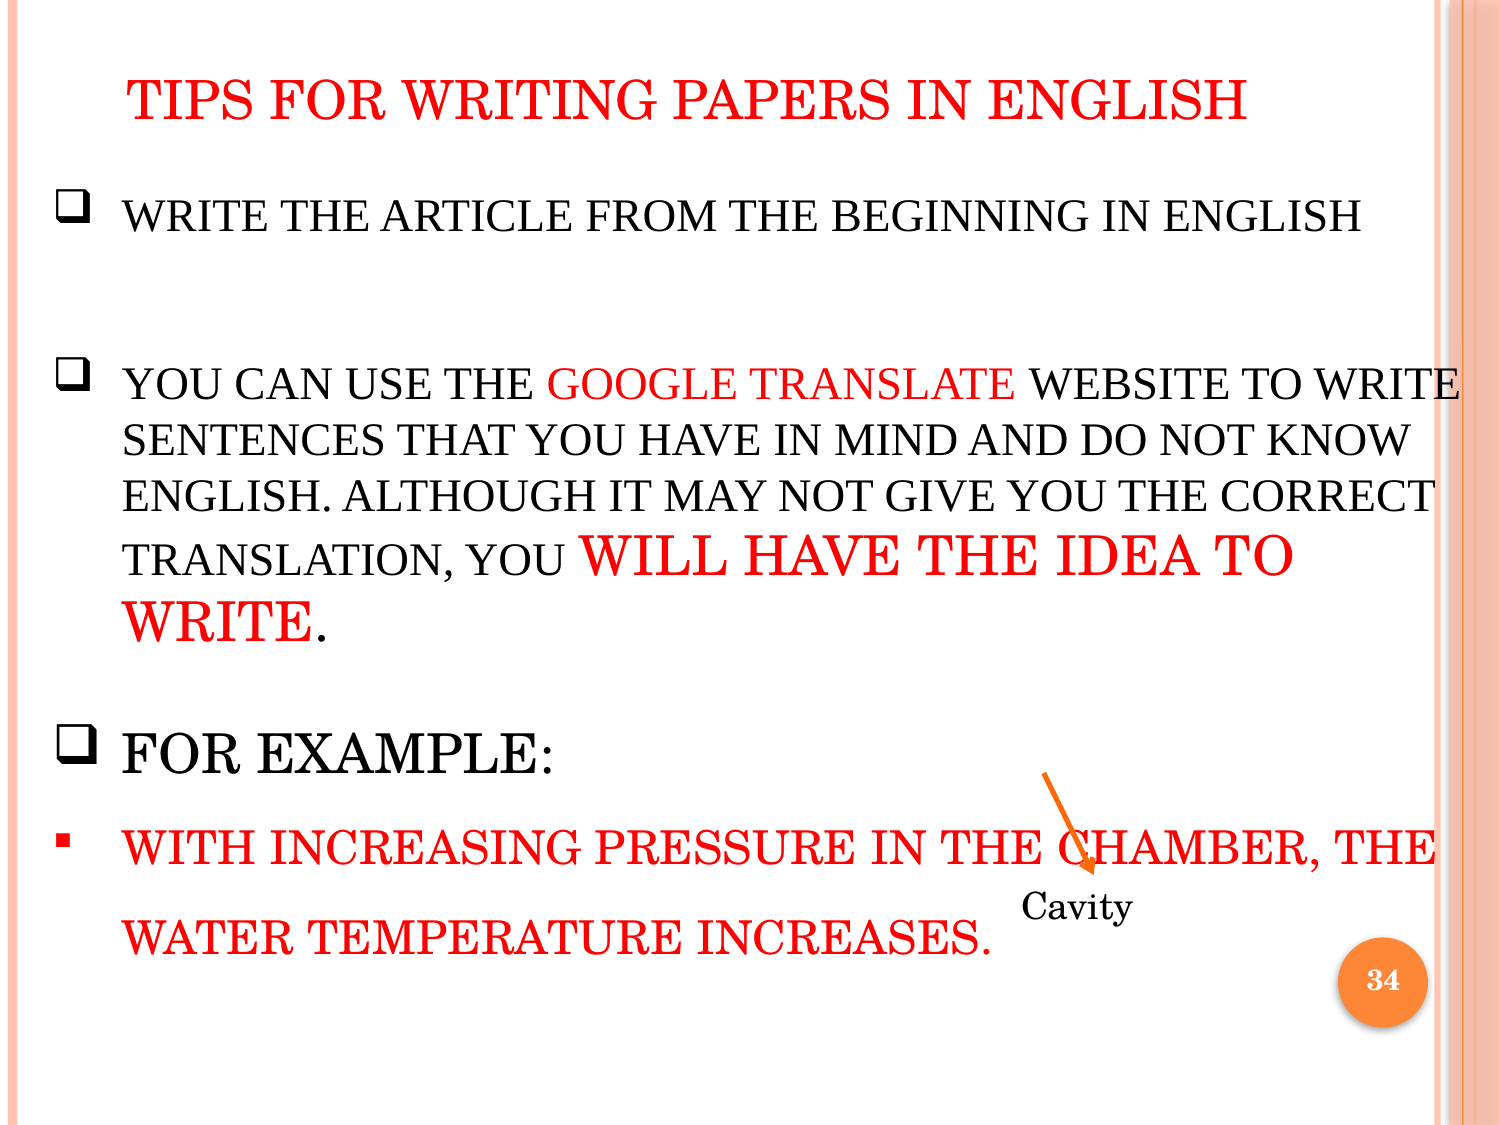

# Tips for writing papers in English
Write the article from the beginning in English

You can use the Google Translate website to write sentences that you have in mind and do not know English. Although it may not give you the correct translation, you will have the idea to write.

For example:
With increasing pressure in the chamber, the water temperature increases.

Cavity
34